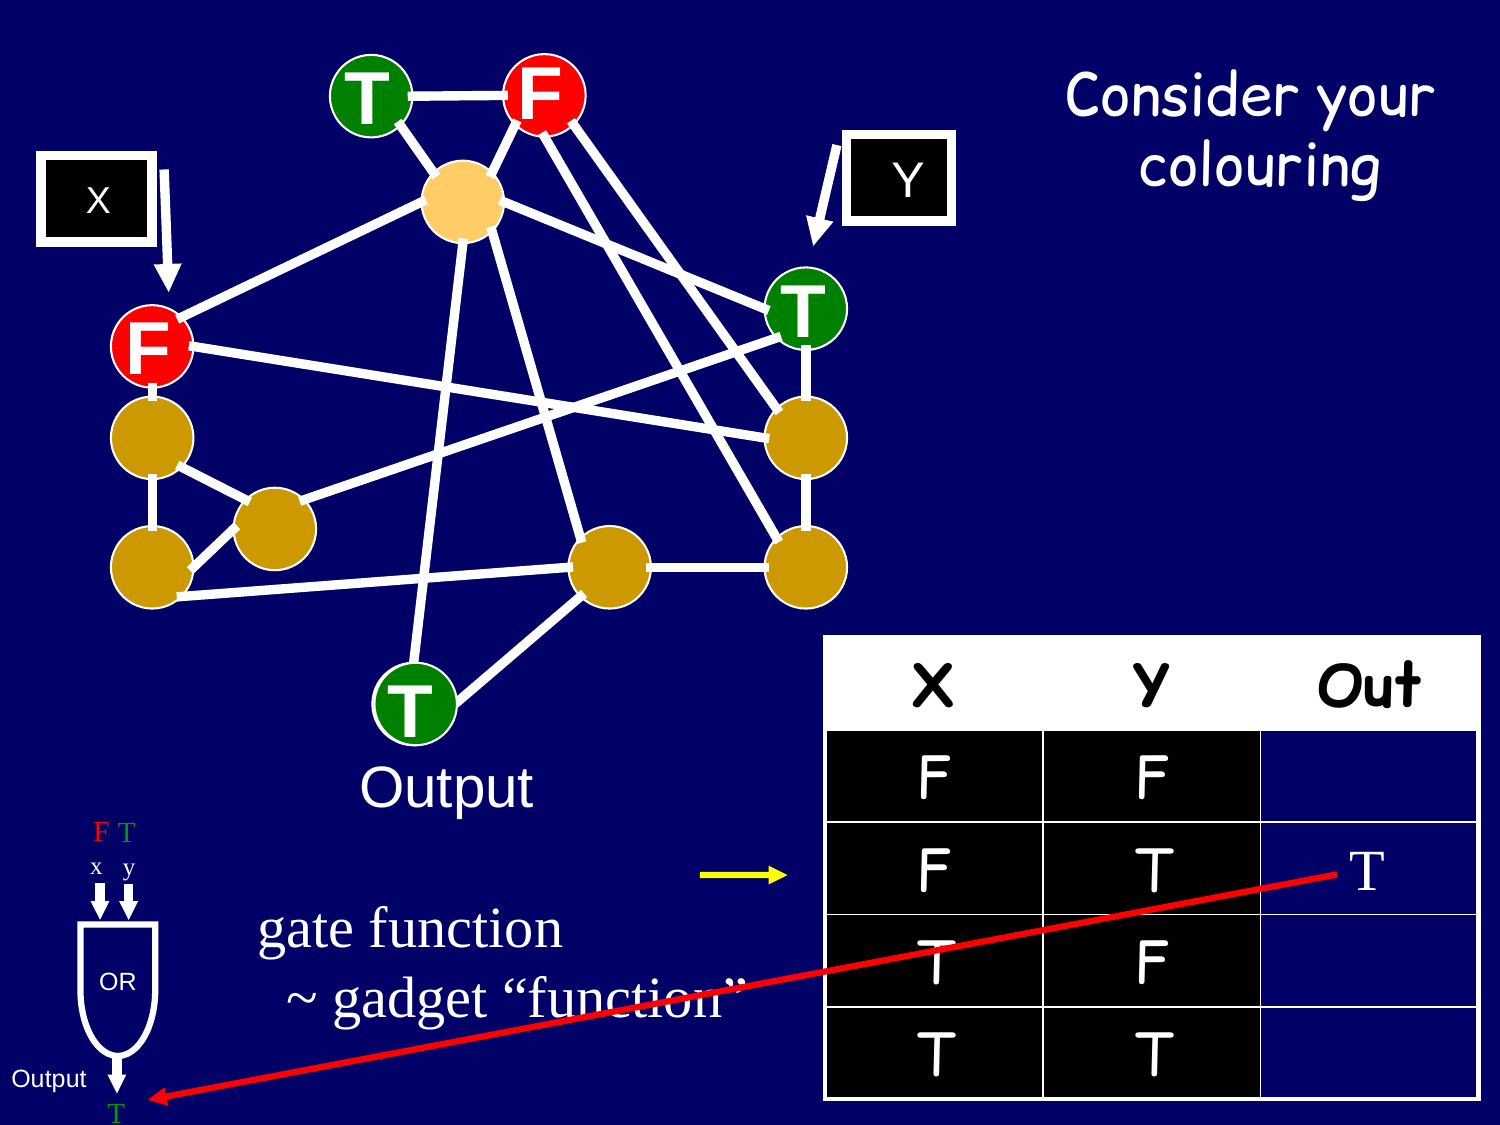

F
T
Consider your
colouring

Y
X

T

F

| X | Y | Out |
| --- | --- | --- |
| F | F |  |
| F | T |  |
| T | F |  |
| T | T |  |
T
T

Output
 F
T
x
y
Output

gate function
  ~ gadget “function”

OR

T